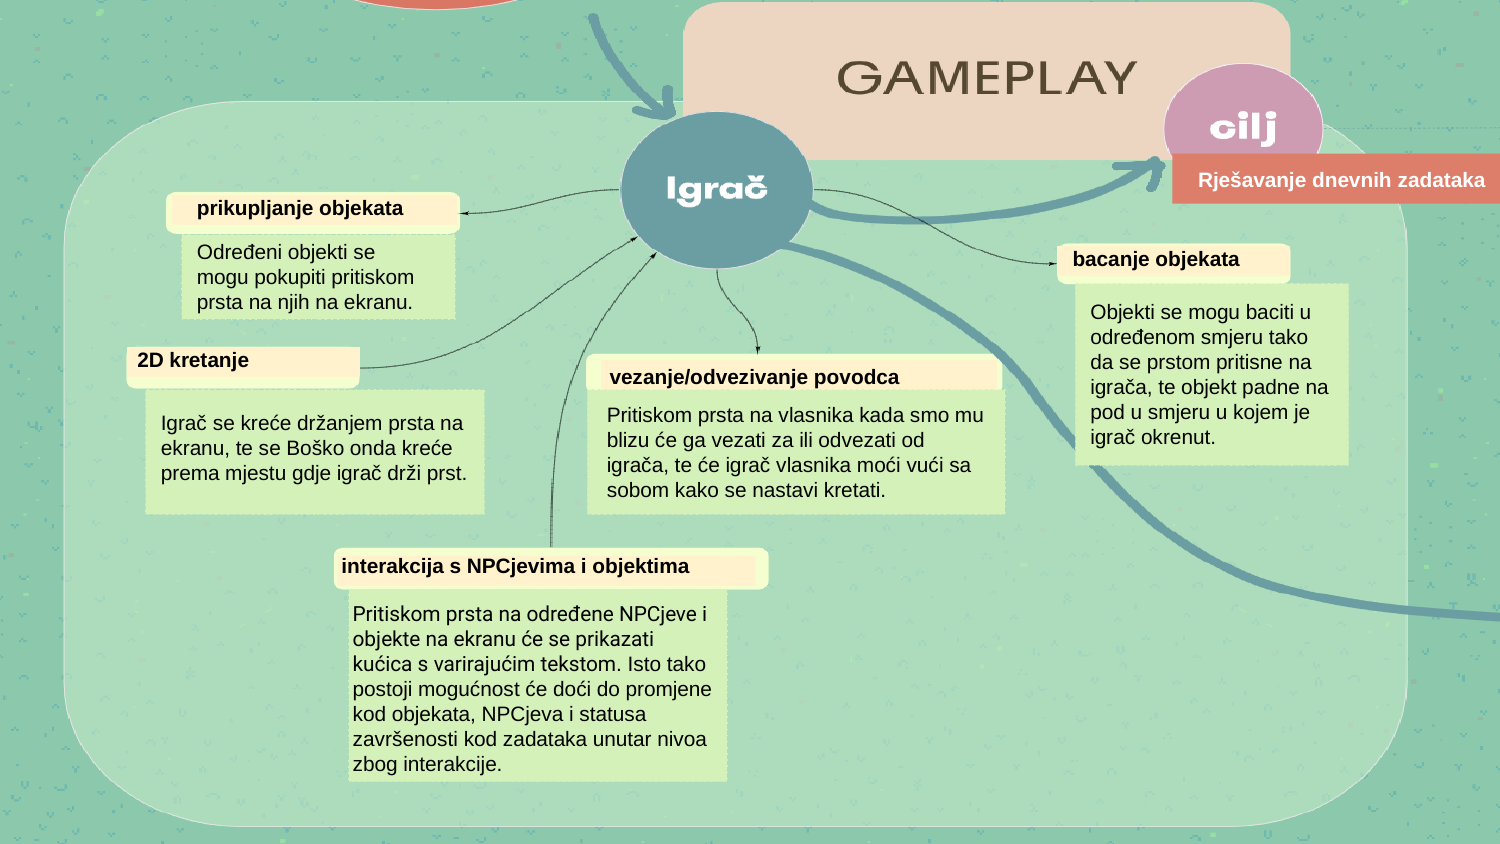

Rješavanje dnevnih zadataka
prikupljanje objekata

Određeni objekti se mogu pokupiti pritiskom prsta na njih na ekranu.
bacanje objekata

Objekti se mogu baciti u određenom smjeru tako da se prstom pritisne na igrača, te objekt padne na pod u smjeru u kojem je igrač okrenut.
2D kretanje

vezanje/odvezivanje povodca

Pritiskom prsta na vlasnika kada smo mu blizu će ga vezati za ili odvezati od igrača, te će igrač vlasnika moći vući sa sobom kako se nastavi kretati.

Igrač se kreće držanjem prsta na ekranu, te se Boško onda kreće prema mjestu gdje igrač drži prst.
interakcija s NPCjevima i objektima

Pritiskom prsta na određene NPCjeve i objekte na ekranu će se prikazati kućica s varirajućim tekstom. Isto tako postoji mogućnost će doći do promjene kod objekata, NPCjeva i statusa završenosti kod zadataka unutar nivoa zbog interakcije.